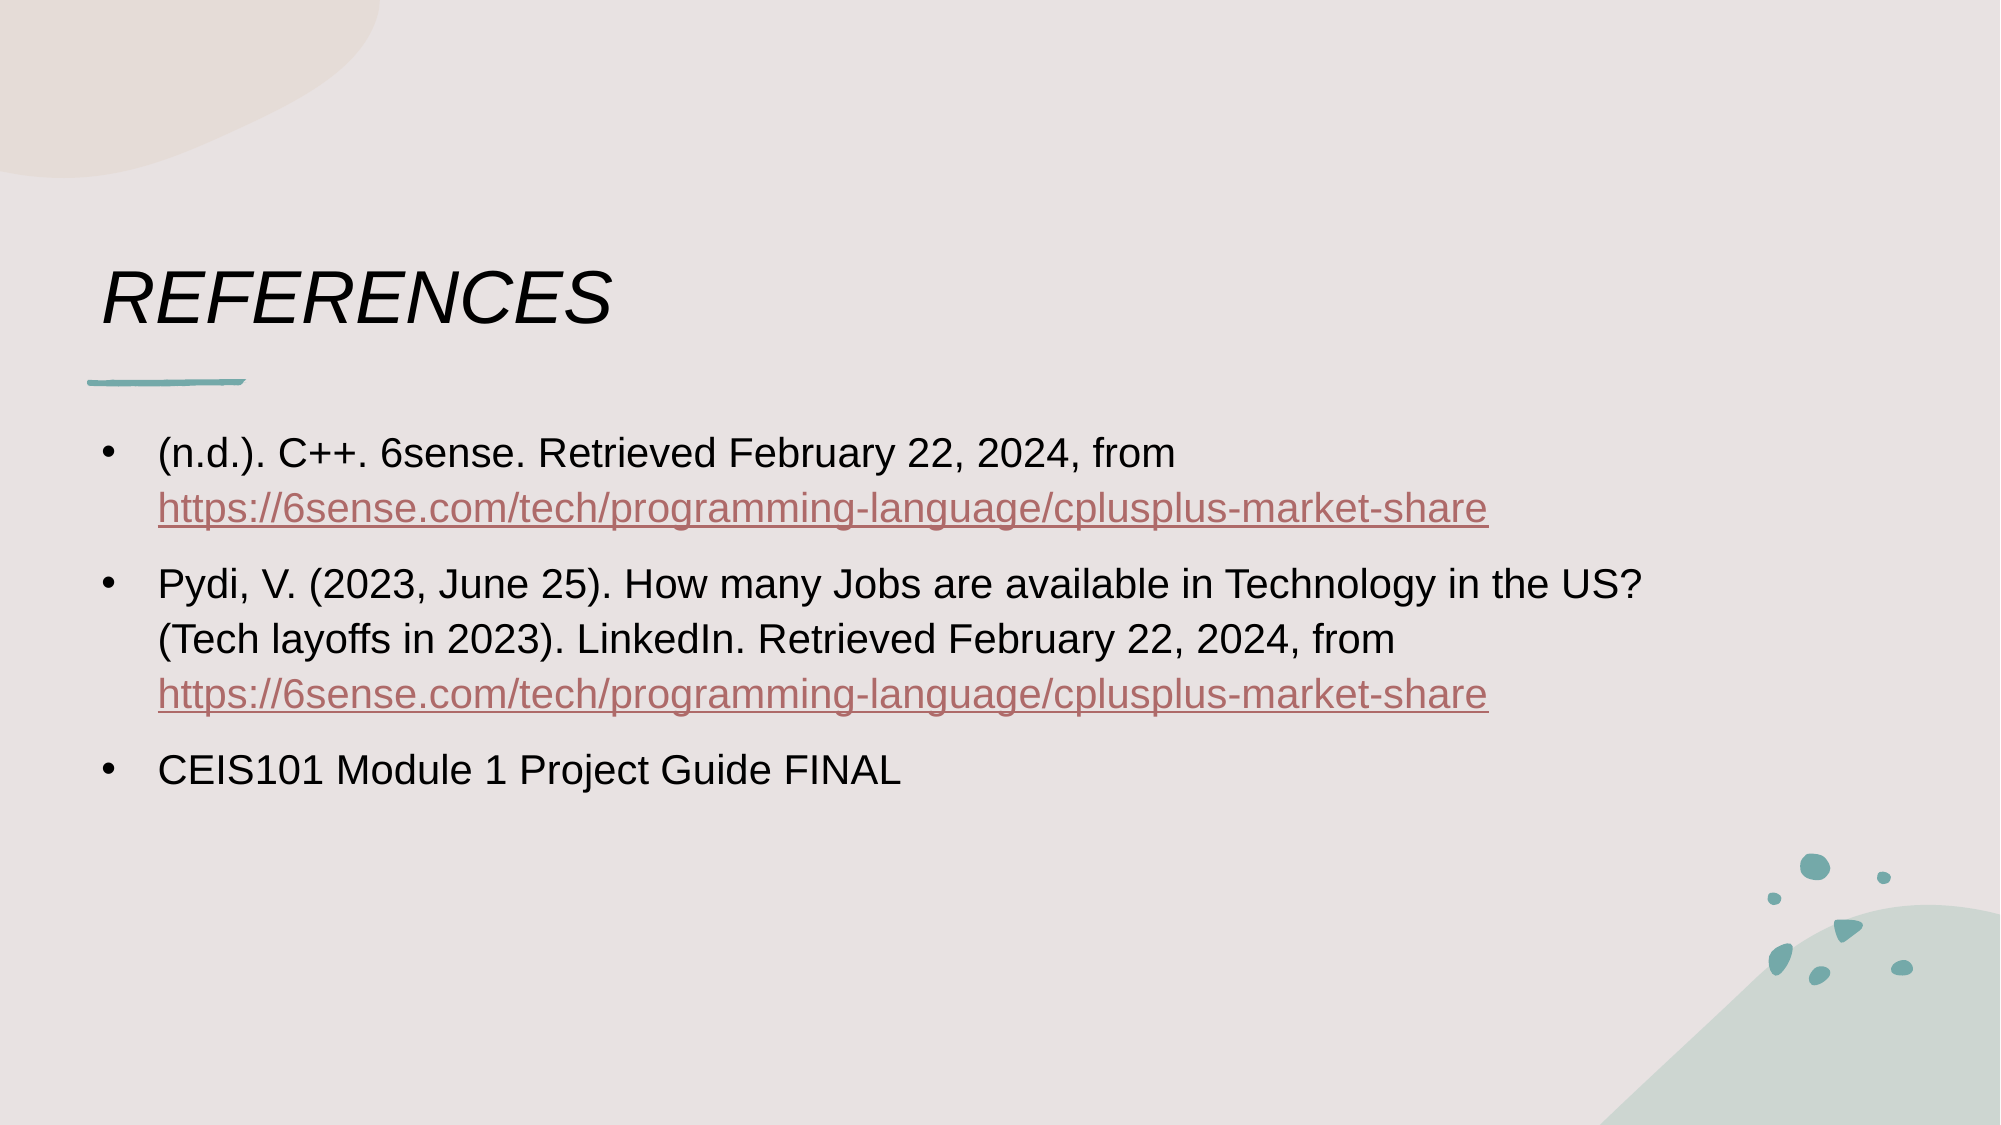

# REFERENCES
(n.d.). C++. 6sense. Retrieved February 22, 2024, from https://6sense.com/tech/programming-language/cplusplus-market-share
Pydi, V. (2023, June 25). How many Jobs are available in Technology in the US? (Tech layoffs in 2023). LinkedIn. Retrieved February 22, 2024, from https://6sense.com/tech/programming-language/cplusplus-market-share
CEIS101 Module 1 Project Guide FINAL